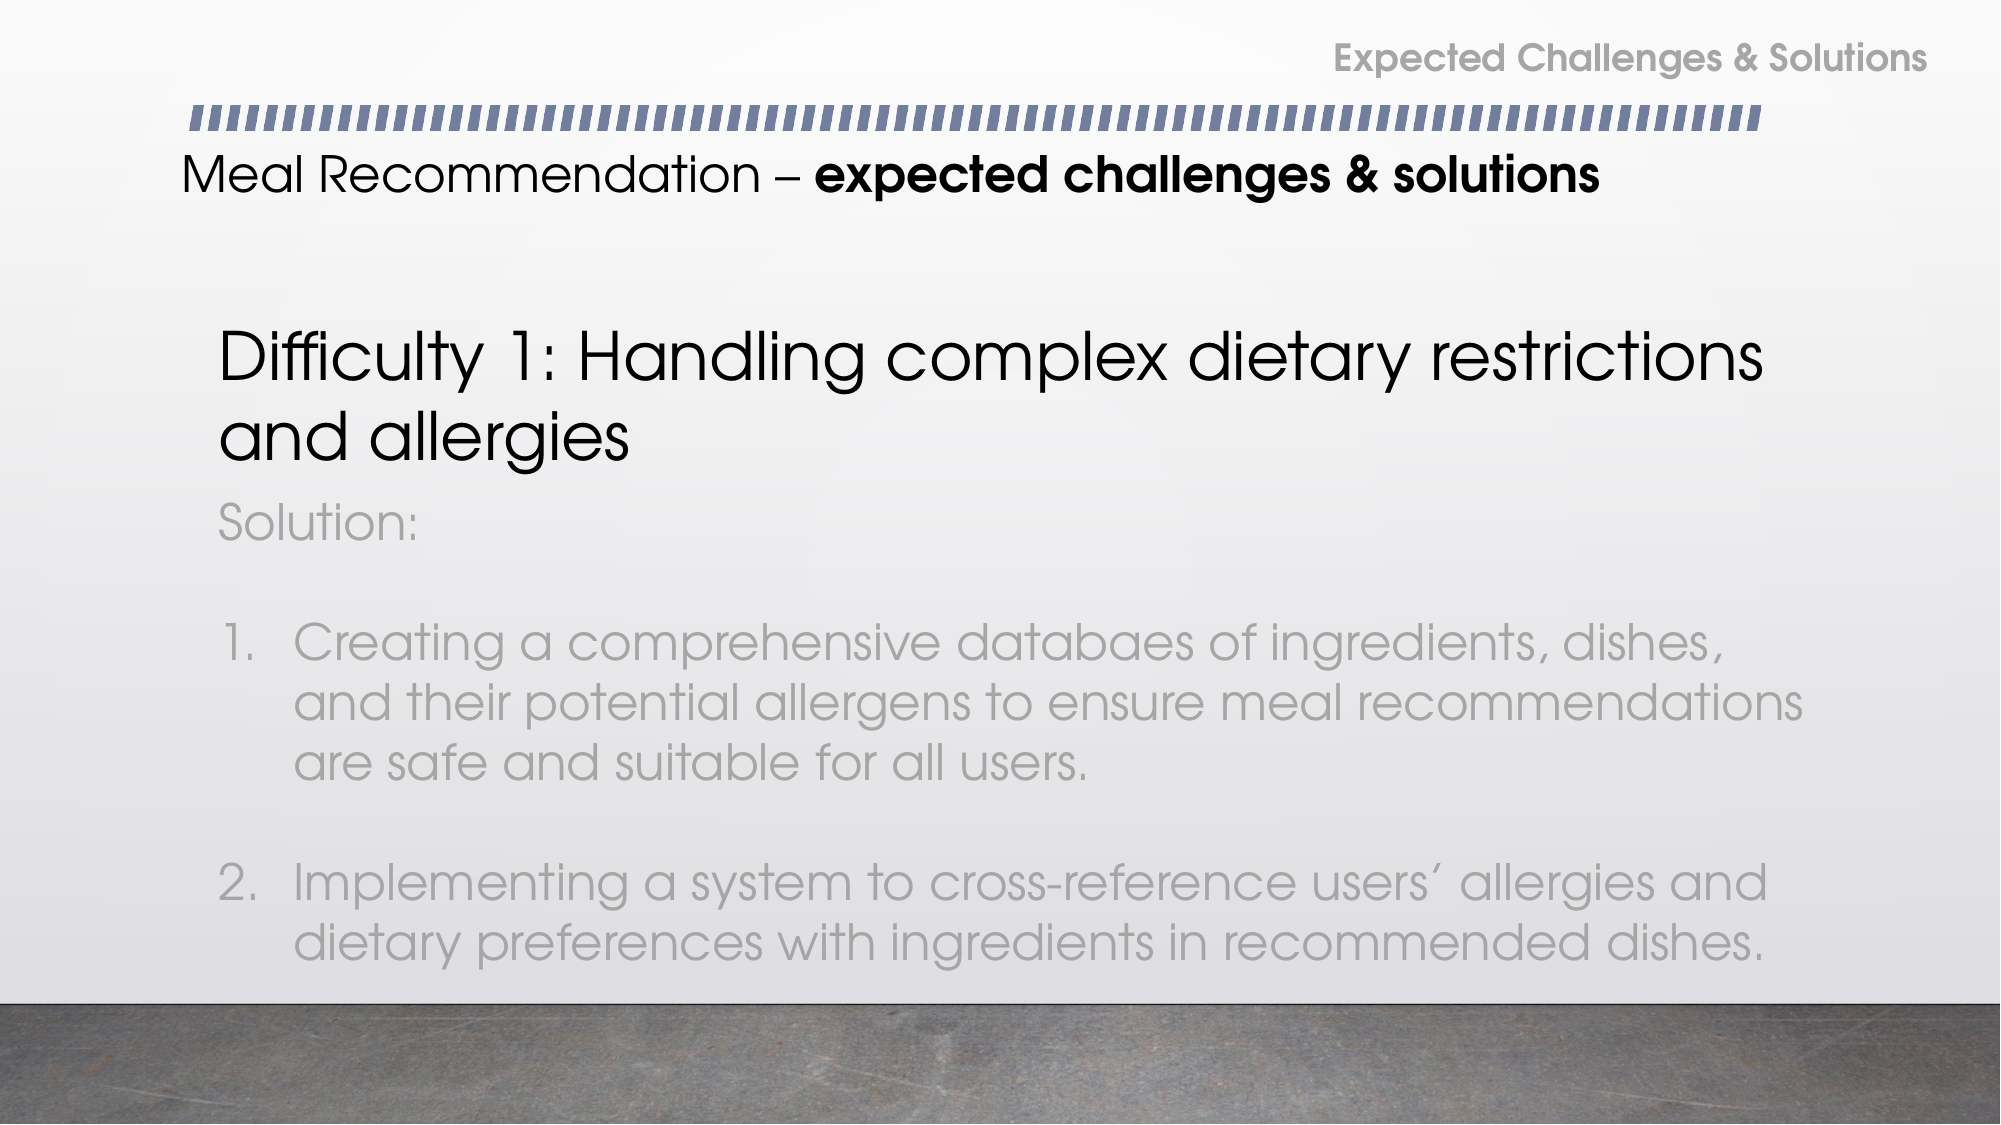

Expected Challenges & Solutions
Meal Recommendation – expected challenges & solutions
Difficulty 1: Handling complex dietary restrictions and allergies
Solution:

Creating a comprehensive databaes of ingredients, dishes, and their potential allergens to ensure meal recommendations are safe and suitable for all users.

Implementing a system to cross-reference users’ allergies and dietary preferences with ingredients in recommended dishes.